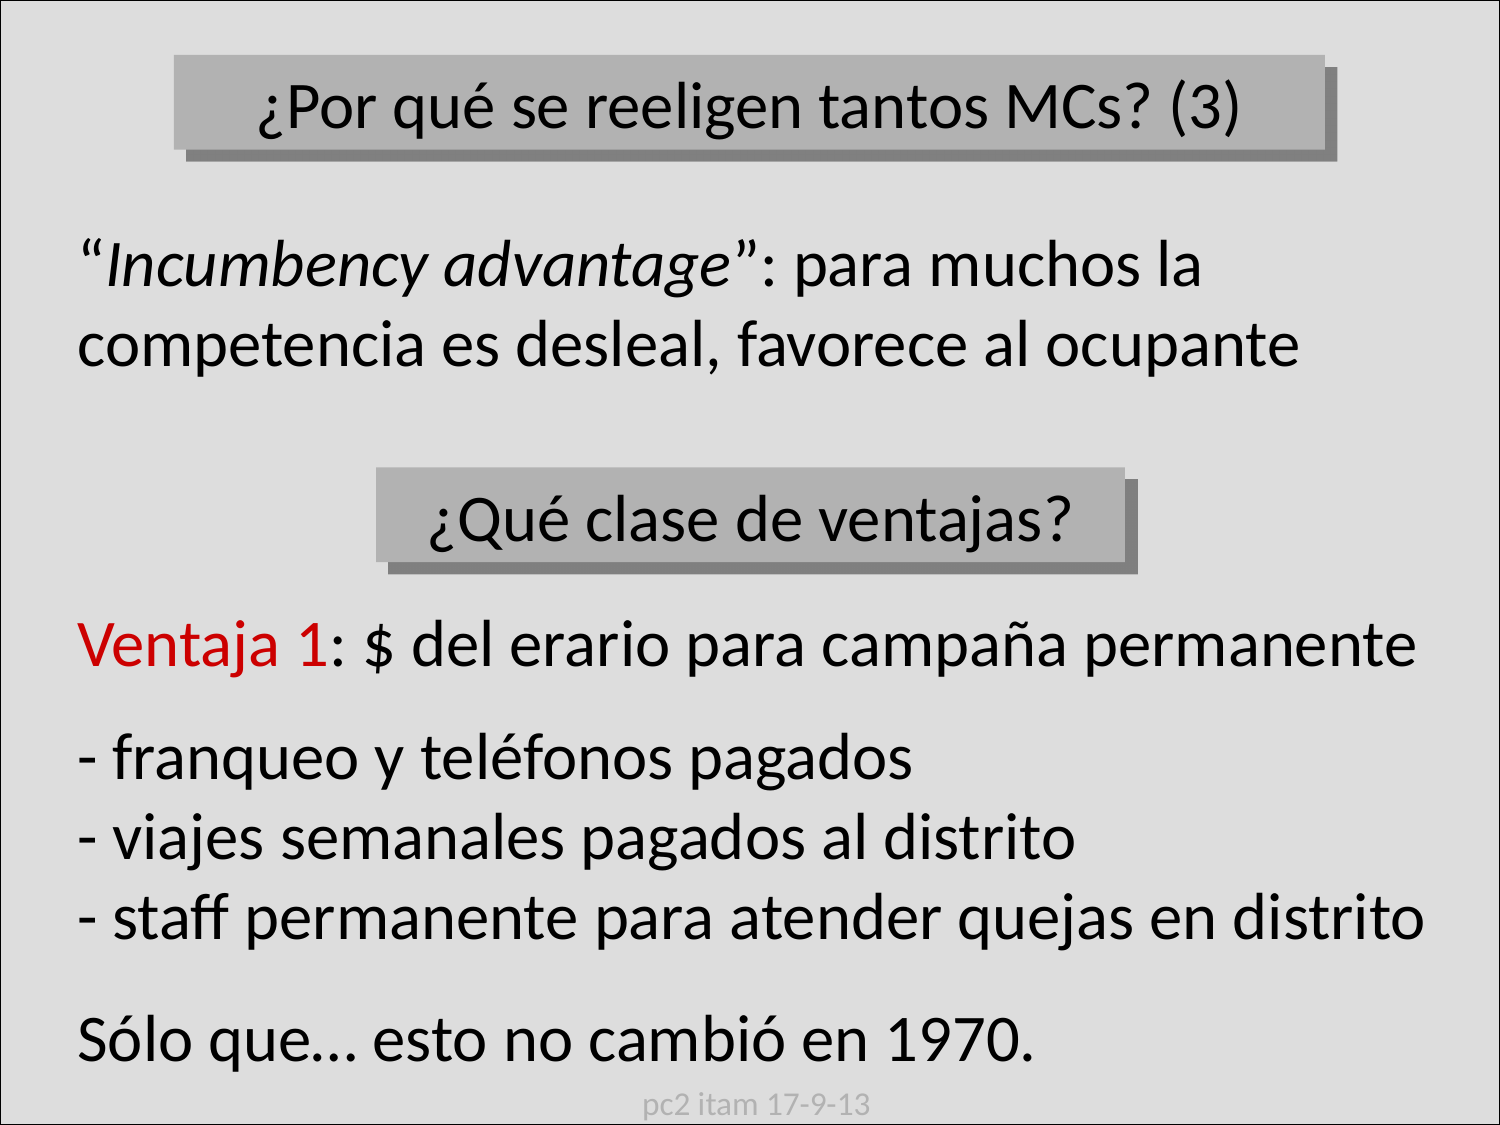

¿Por qué se reeligen tantos MCs? (3)
“Incumbency advantage”: para muchos la competencia es desleal, favorece al ocupante
¿Qué clase de ventajas?
Ventaja 1: $ del erario para campaña permanente
- franqueo y teléfonos pagados
- viajes semanales pagados al distrito
- staff permanente para atender quejas en distrito
Sólo que… esto no cambió en 1970.